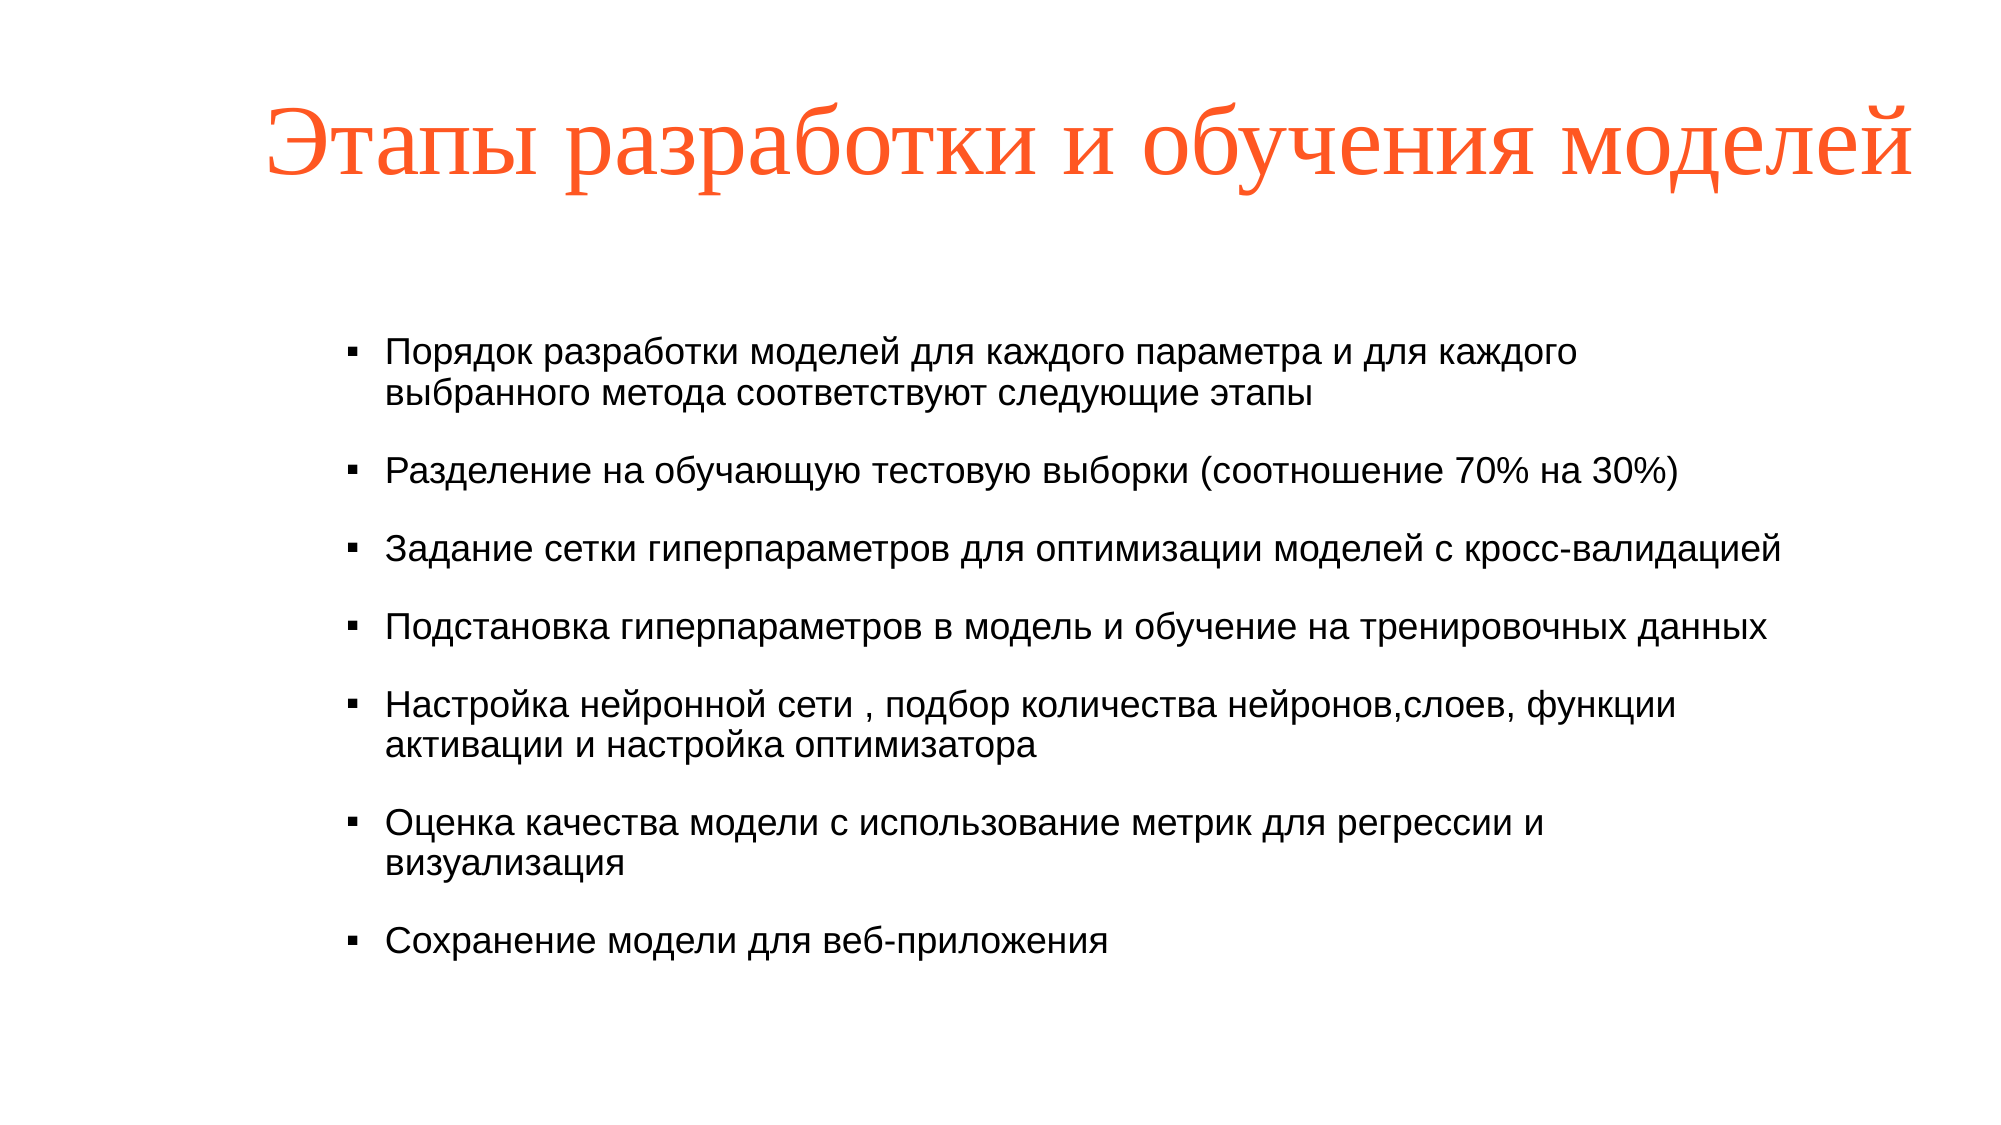

# Этапы разработки и обучения моделей
Порядок разработки моделей для каждого параметра и для каждого выбранного метода соответствуют следующие этапы
Разделение на обучающую тестовую выборки (соотношение 70% на 30%)
Задание сетки гиперпараметров для оптимизации моделей с кросс-валидацией
Подстановка гиперпараметров в модель и обучение на тренировочных данных
Настройка нейронной сети , подбор количества нейронов,слоев, функции активации и настройка оптимизатора
Оценка качества модели с использование метрик для регрессии и визуализация
Сохранение модели для веб-приложения